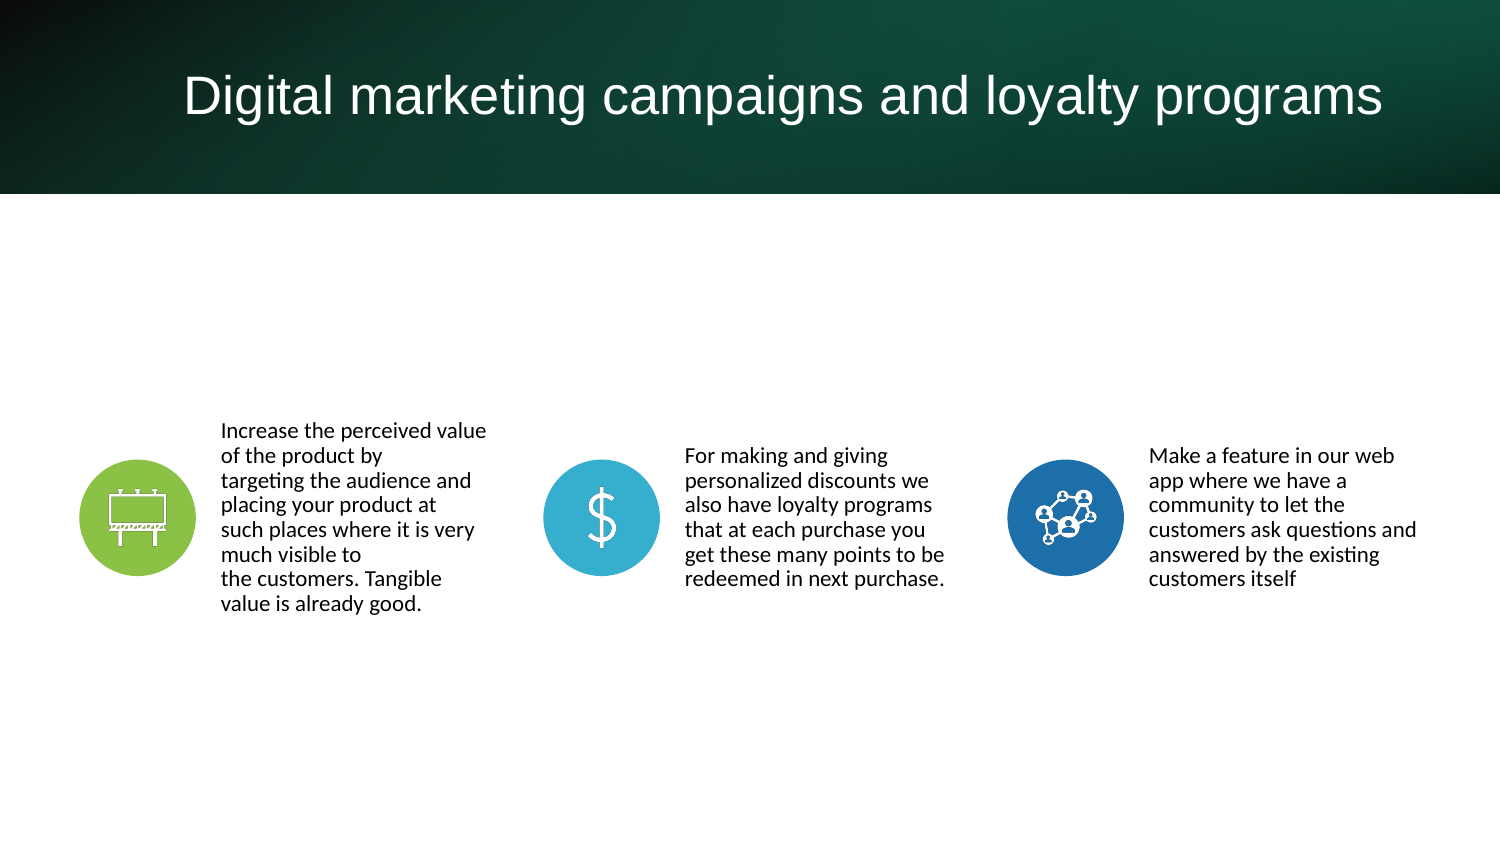

# Digital marketing campaigns and loyalty programs
Increase the perceived value of the product by targeting the audience and placing your product at such places where it is very much visible to the customers. Tangible value is already good.
For making and giving personalized discounts we also have loyalty programs that at each purchase you get these many points to be redeemed in next purchase.
Make a feature in our web app where we have a community to let the customers ask questions and answered by the existing customers itself